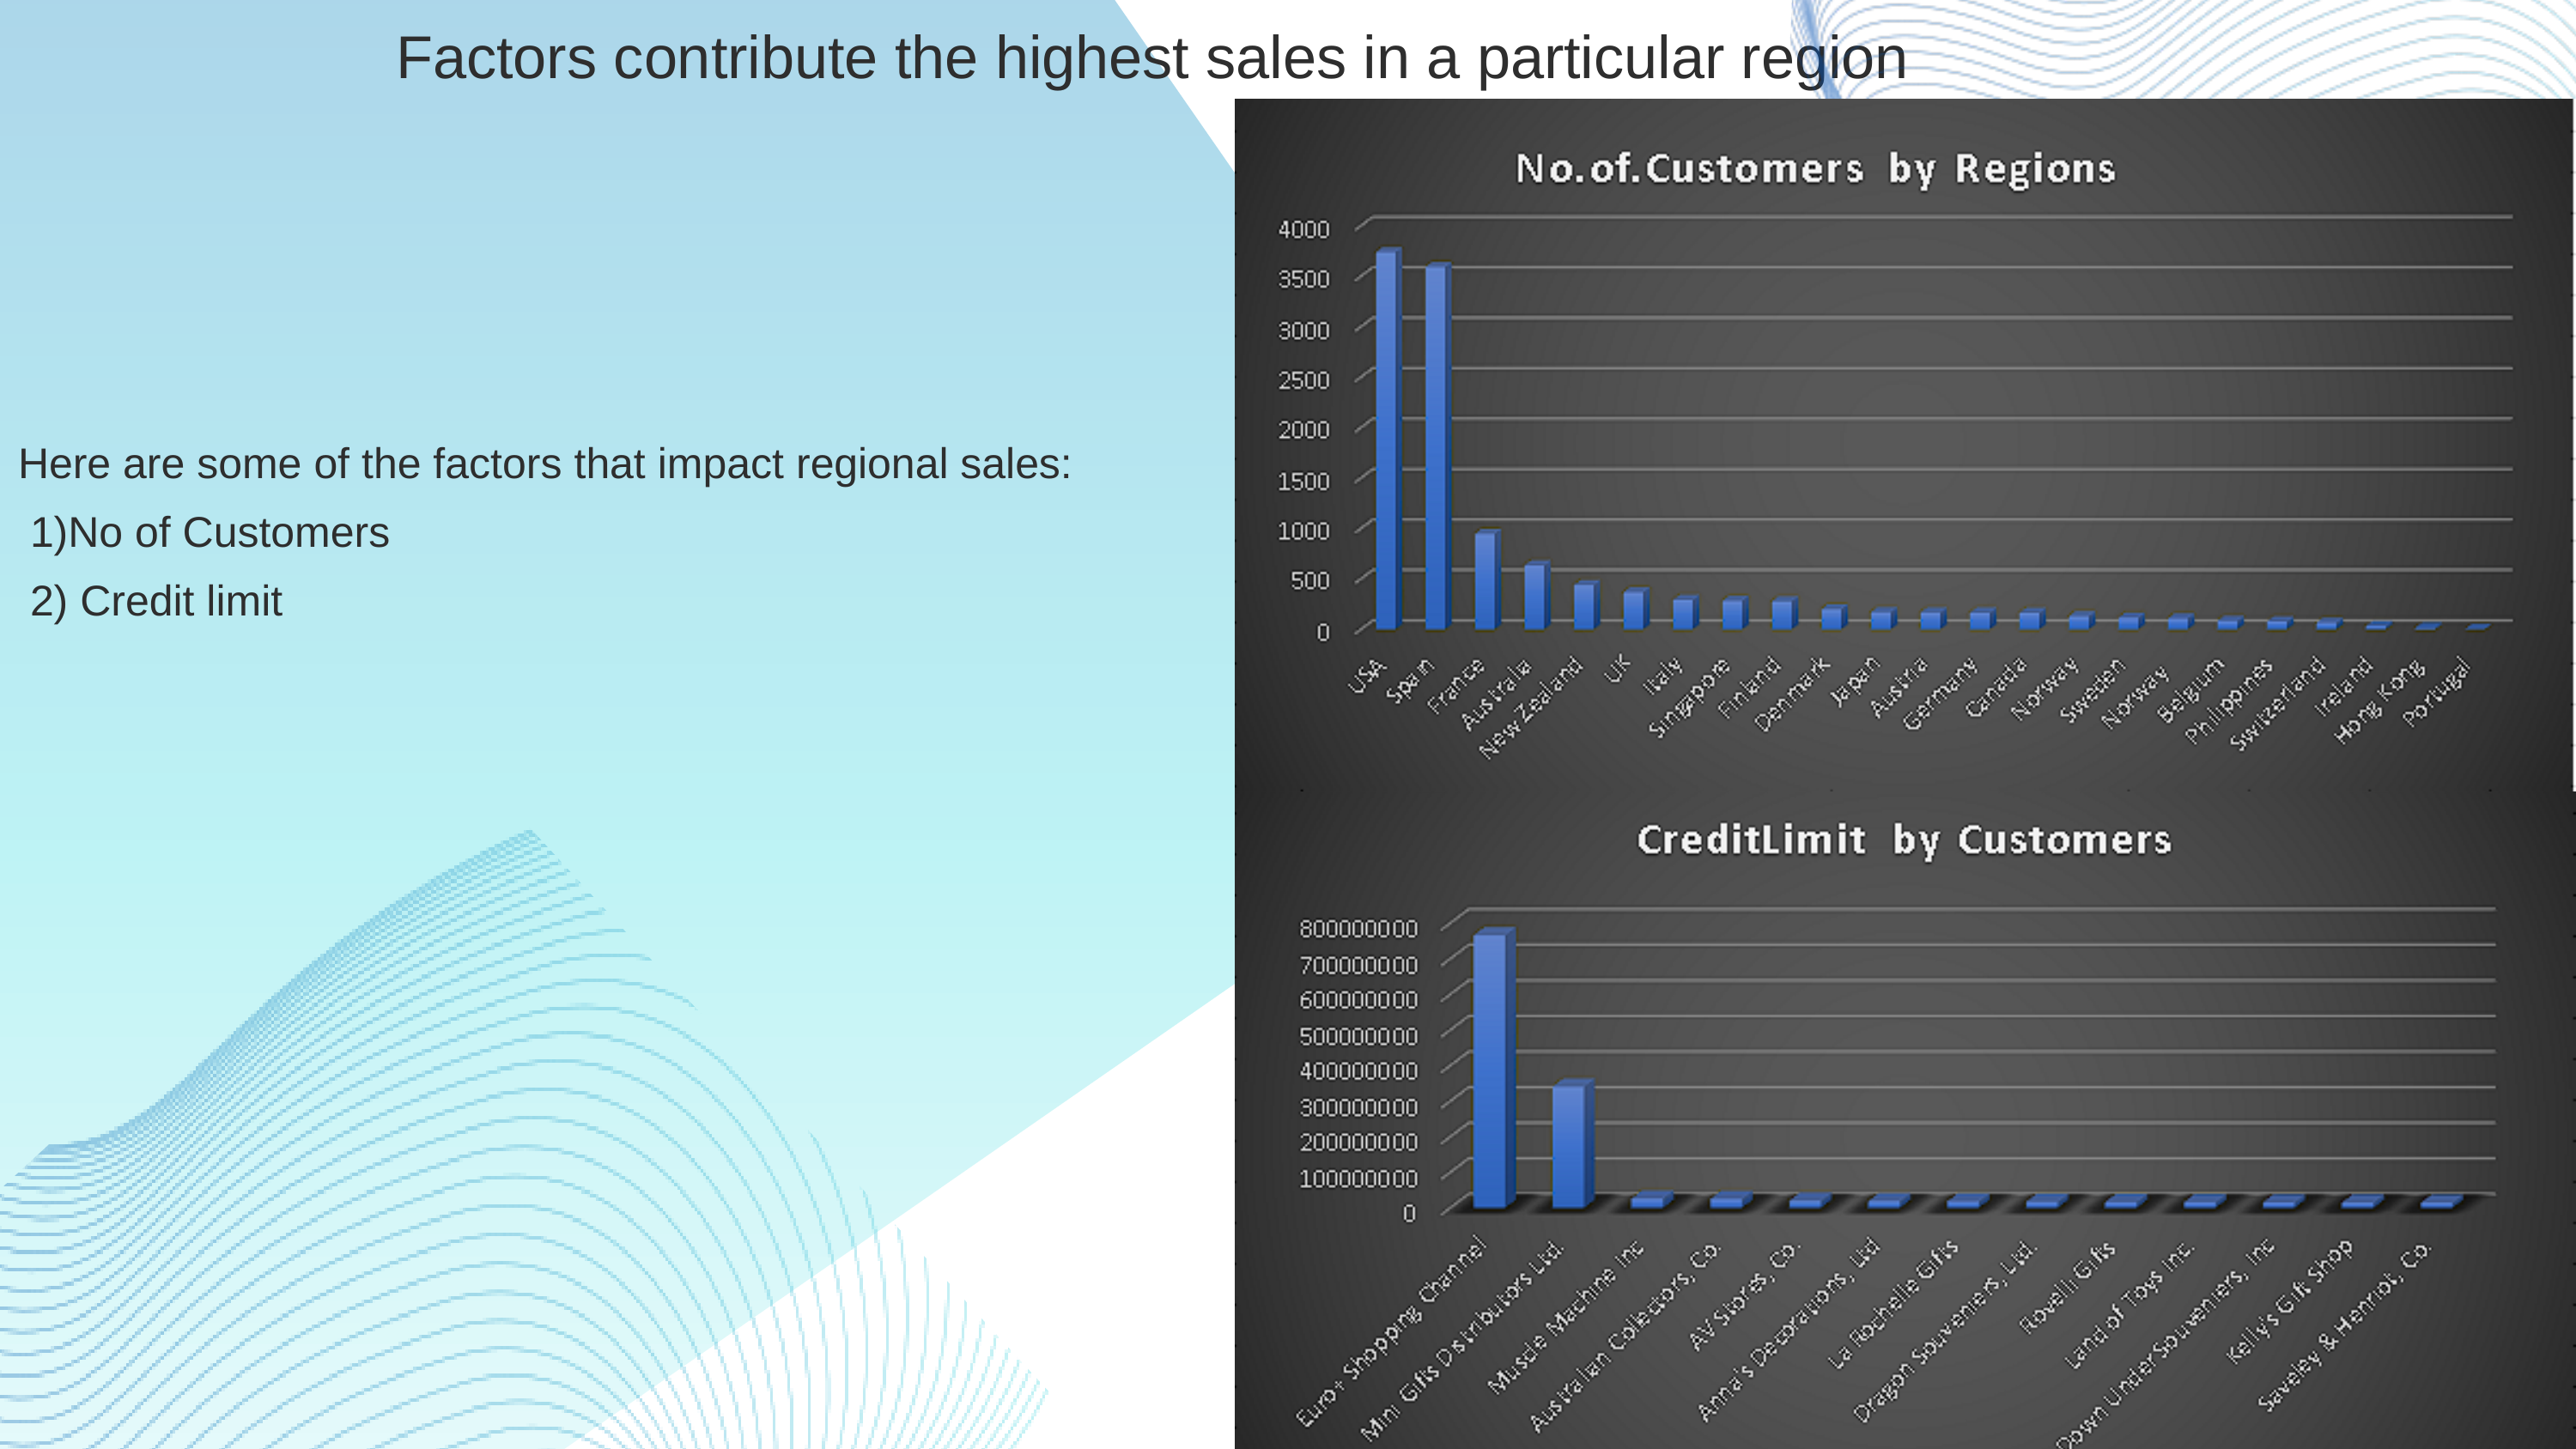

Factors contribute the highest sales in a particular region

Here are some of the factors that impact regional sales:
 1)No of Customers
 2) Credit limit